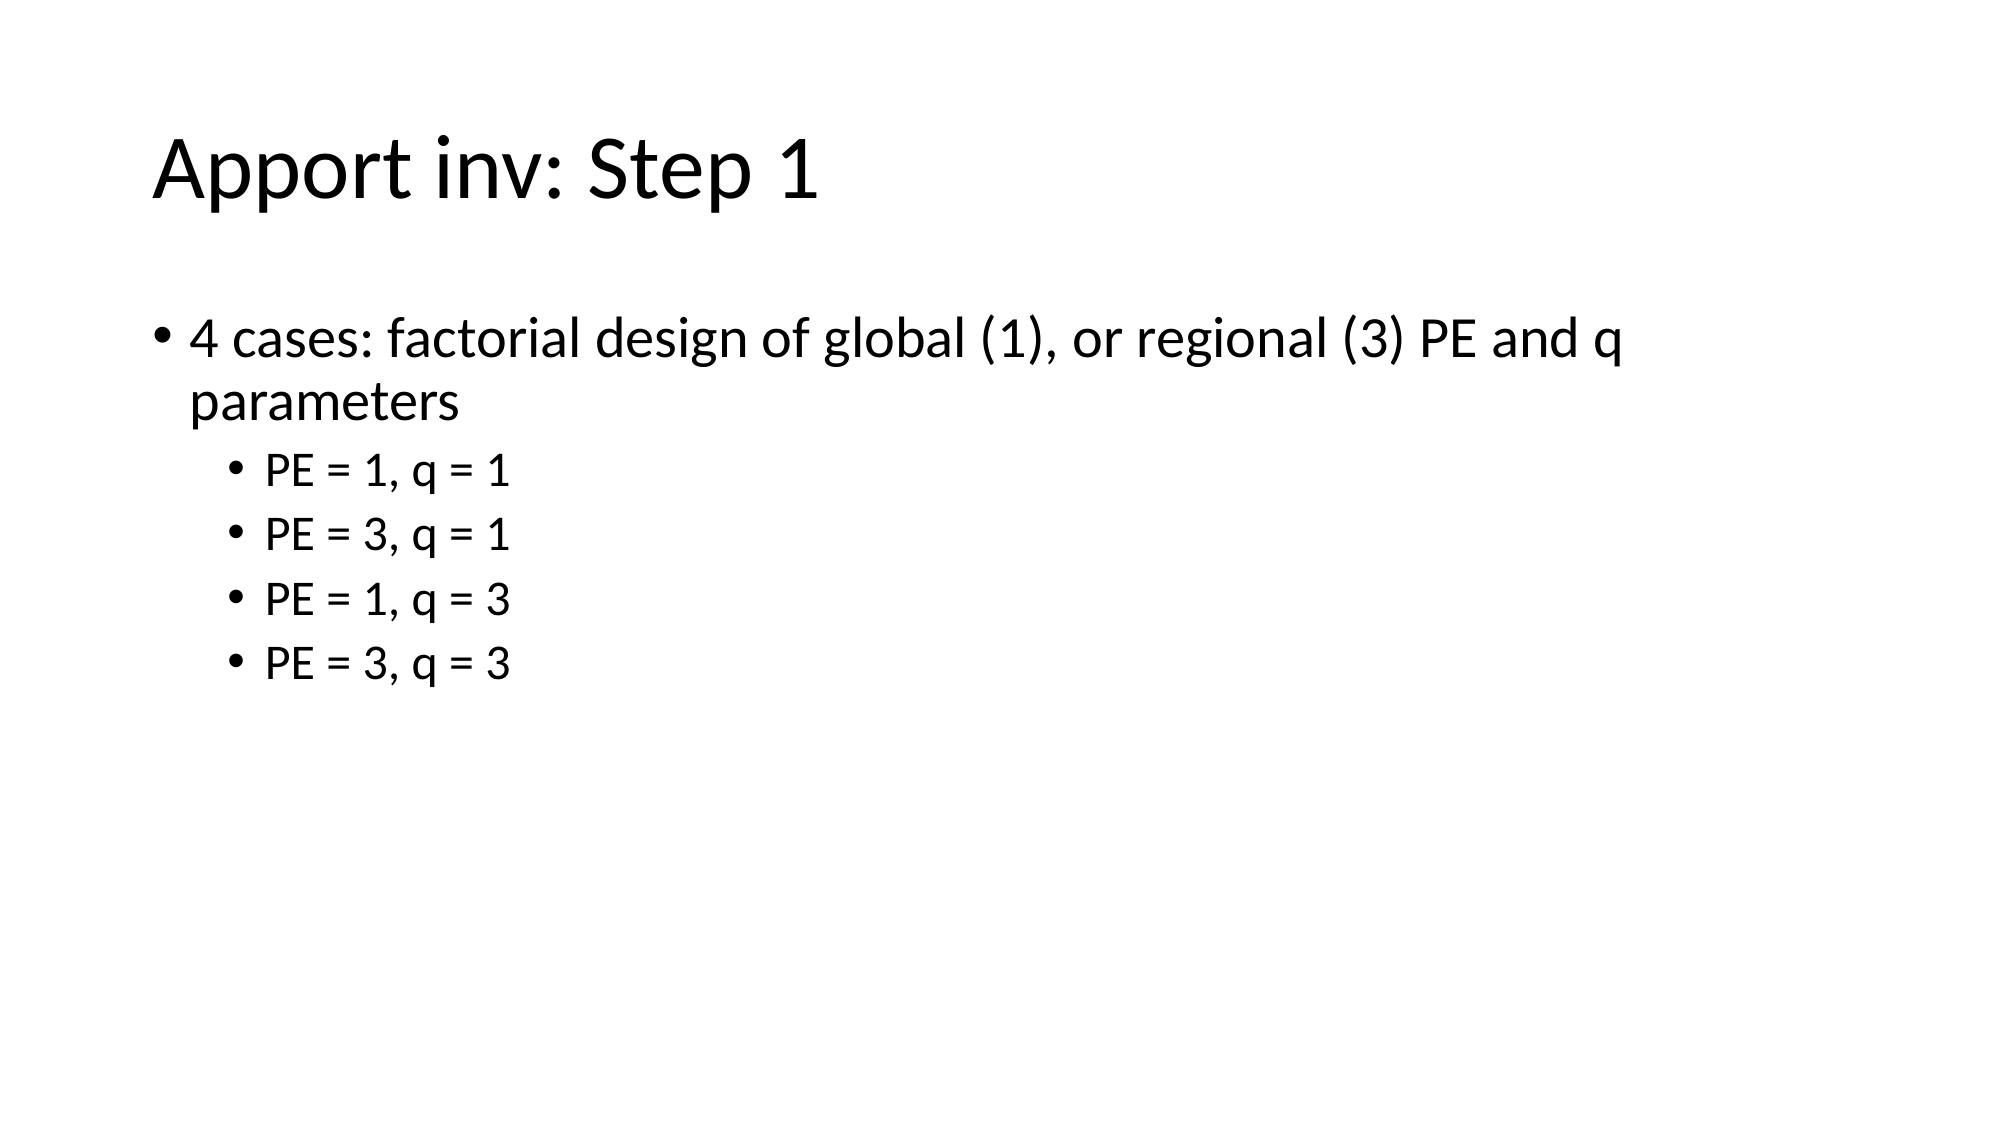

# Apport inv: Step 1
4 cases: factorial design of global (1), or regional (3) PE and q parameters
PE = 1, q = 1
PE = 3, q = 1
PE = 1, q = 3
PE = 3, q = 3